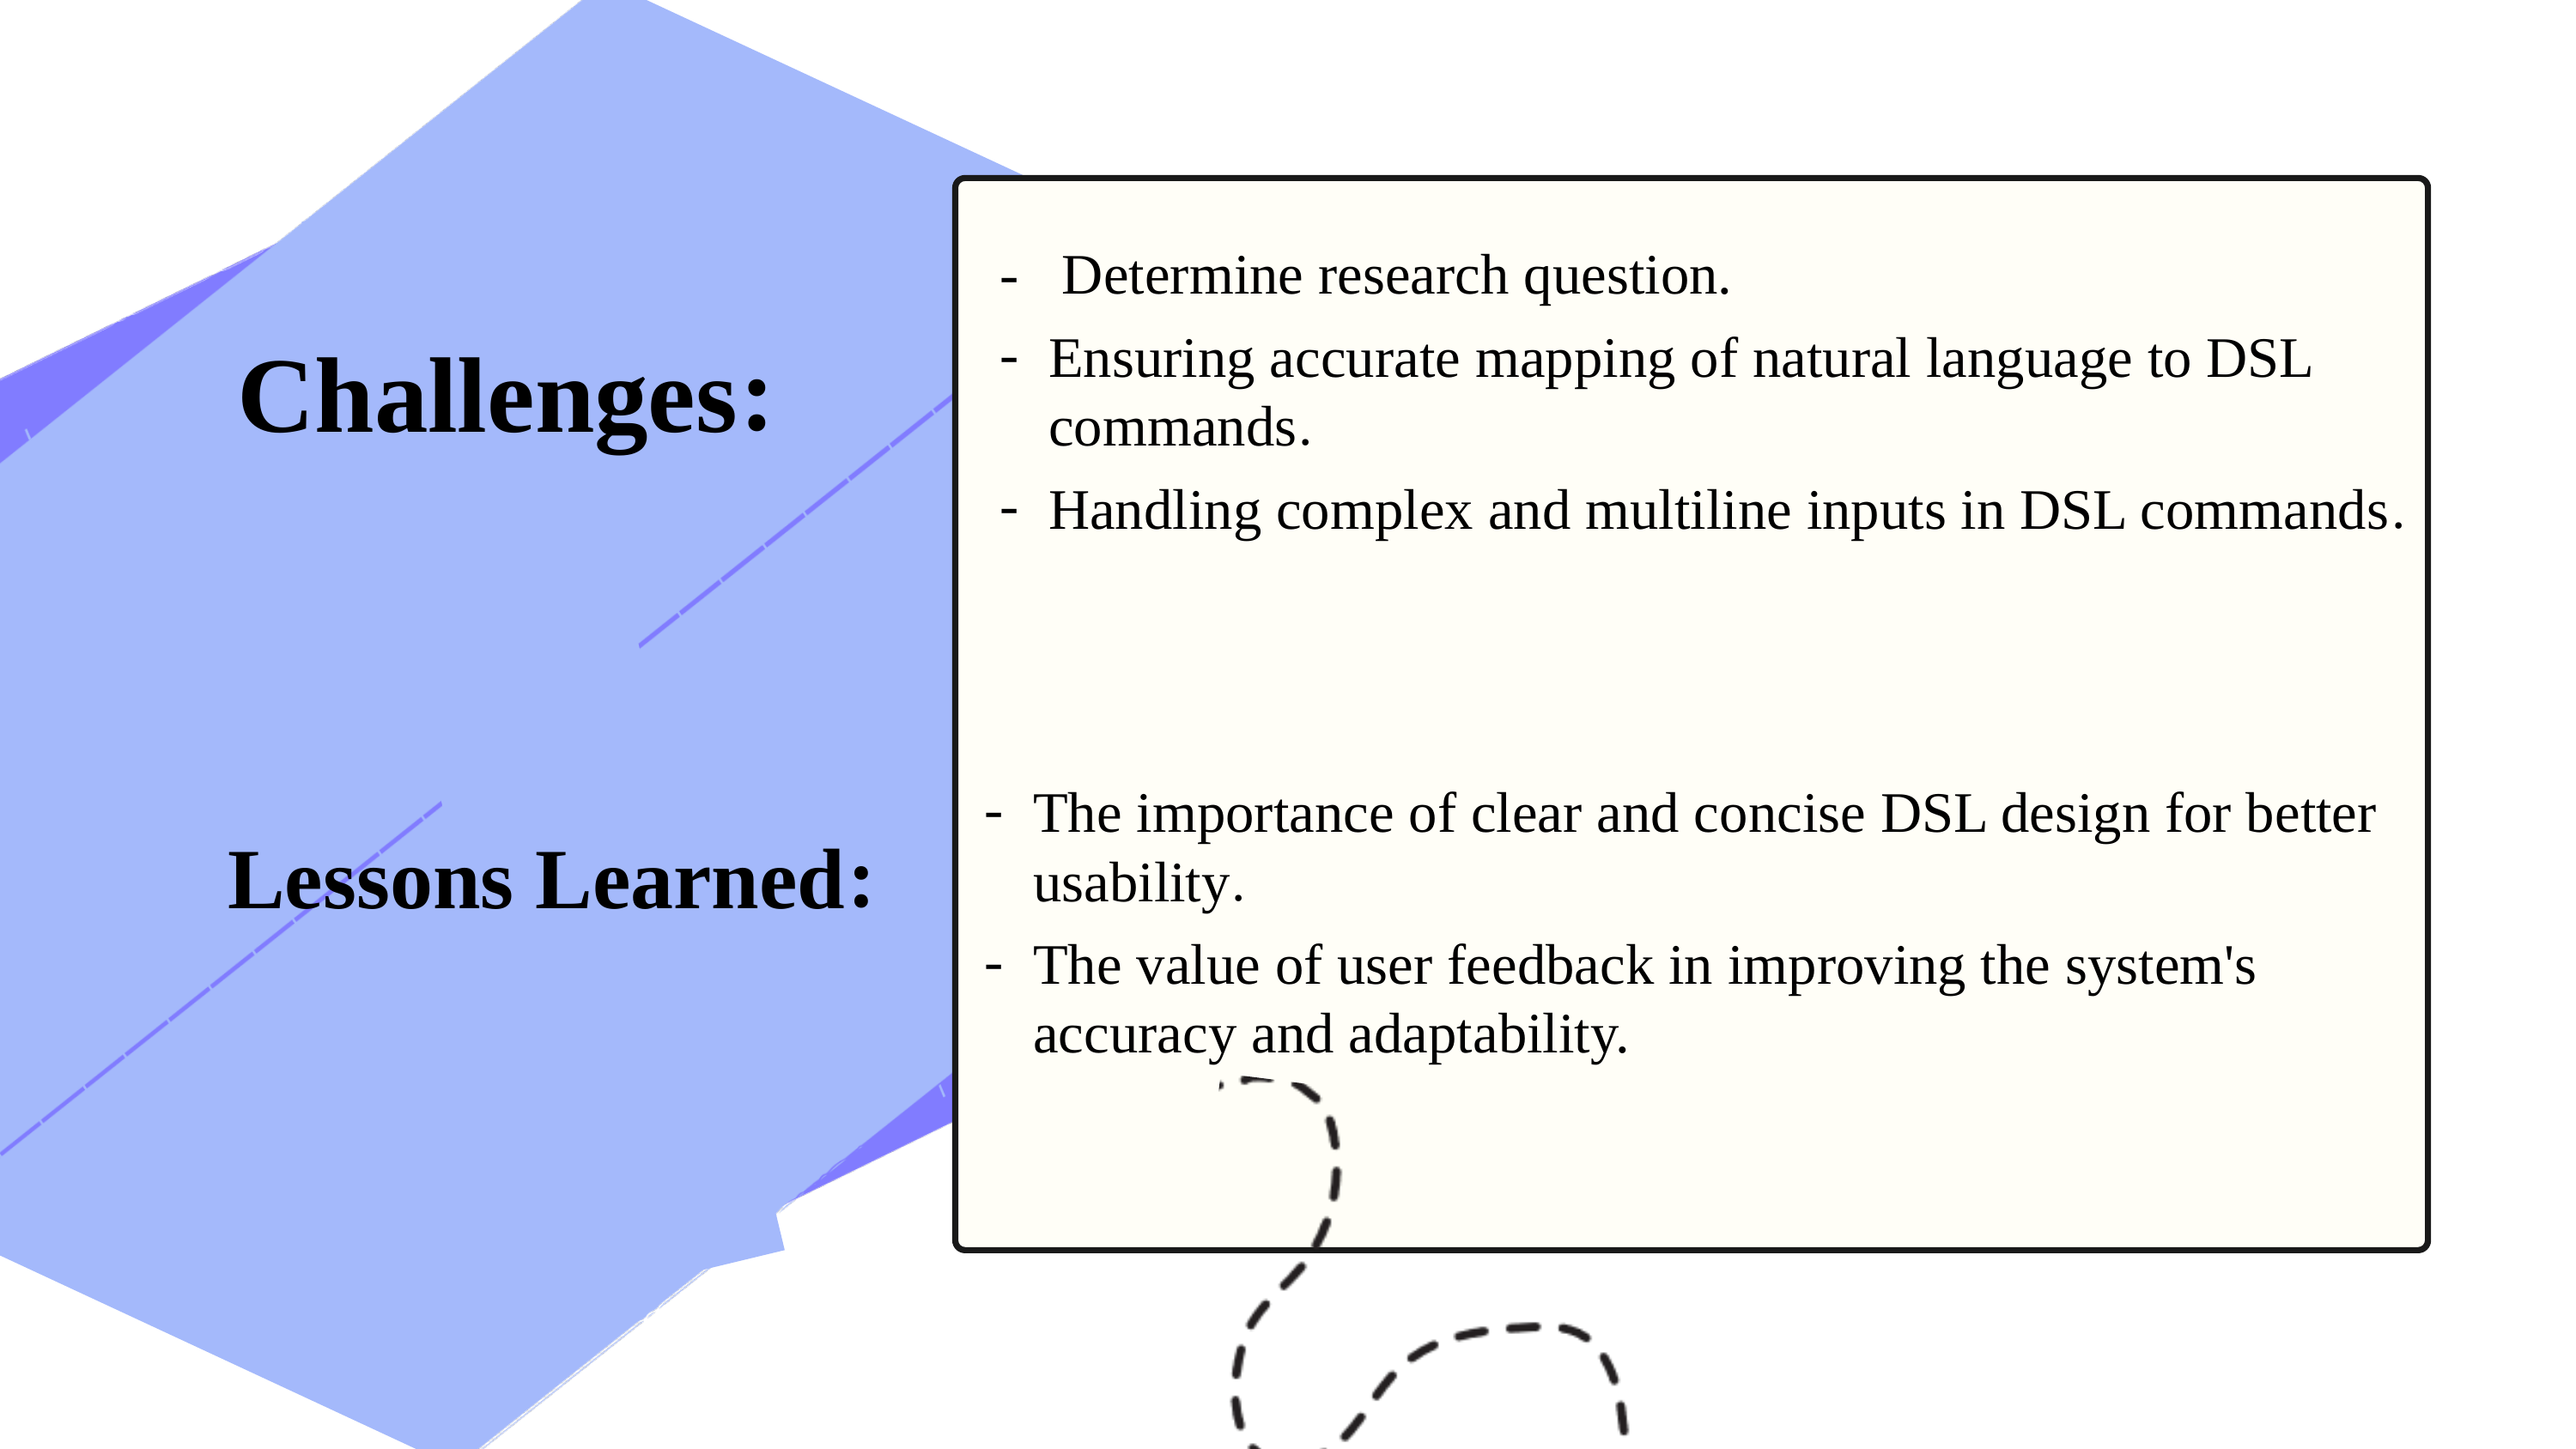

-   Determine research question.
Ensuring accurate mapping of natural language to DSL commands.
Handling complex and multiline inputs in DSL commands.
Challenges:
The importance of clear and concise DSL design for better usability.
The value of user feedback in improving the system's accuracy and adaptability.
Lessons Learned: